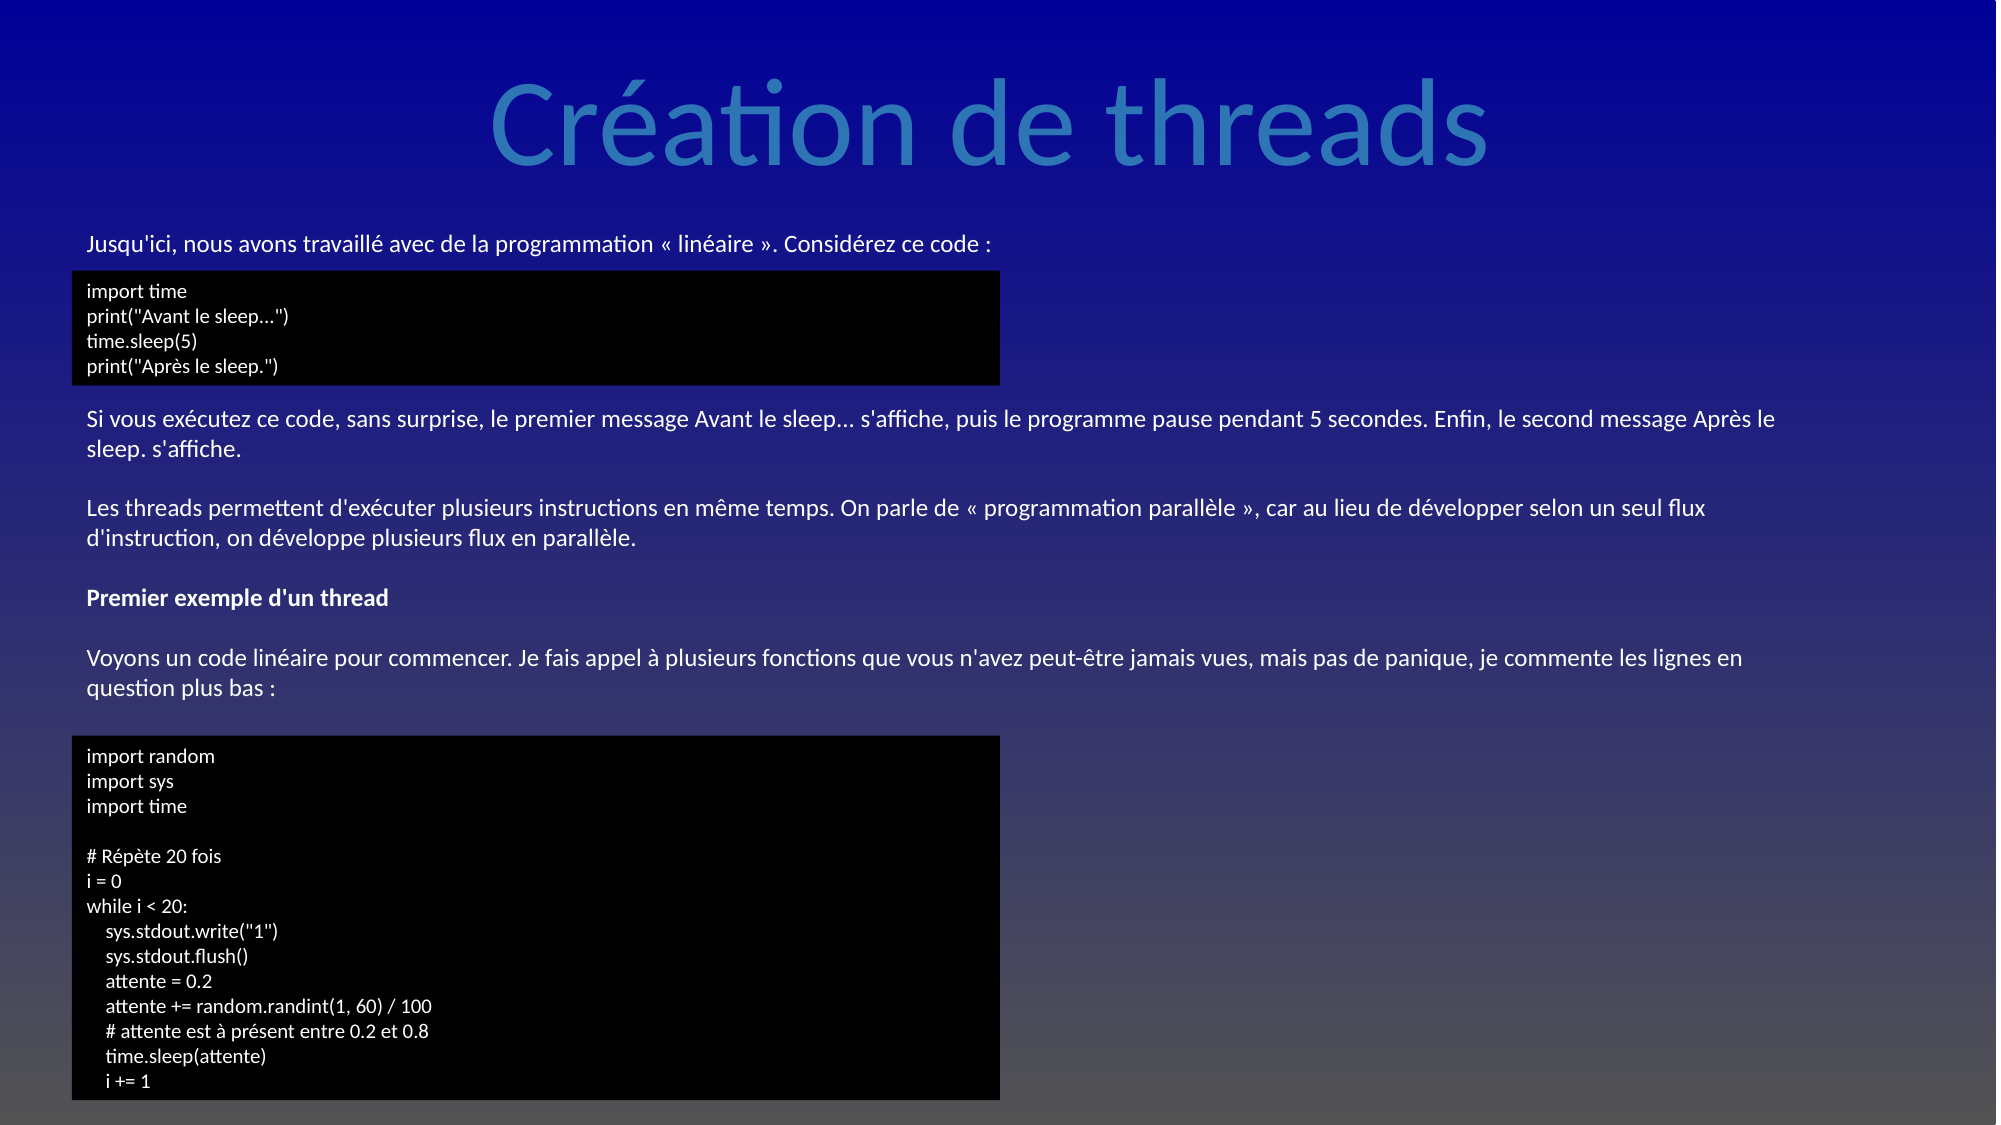

# Création de threads
Jusqu'ici, nous avons travaillé avec de la programmation « linéaire ». Considérez ce code :
import time
print("Avant le sleep...")
time.sleep(5)
print("Après le sleep.")
Si vous exécutez ce code, sans surprise, le premier message Avant le sleep... s'affiche, puis le programme pause pendant 5 secondes. Enfin, le second message Après le sleep. s'affiche.

Les threads permettent d'exécuter plusieurs instructions en même temps. On parle de « programmation parallèle », car au lieu de développer selon un seul flux d'instruction, on développe plusieurs flux en parallèle.

Premier exemple d'un thread

Voyons un code linéaire pour commencer. Je fais appel à plusieurs fonctions que vous n'avez peut-être jamais vues, mais pas de panique, je commente les lignes en question plus bas :
import random
import sys
import time

# Répète 20 fois
i = 0
while i < 20:
    sys.stdout.write("1")
    sys.stdout.flush()
    attente = 0.2
    attente += random.randint(1, 60) / 100
    # attente est à présent entre 0.2 et 0.8
    time.sleep(attente)
    i += 1

570